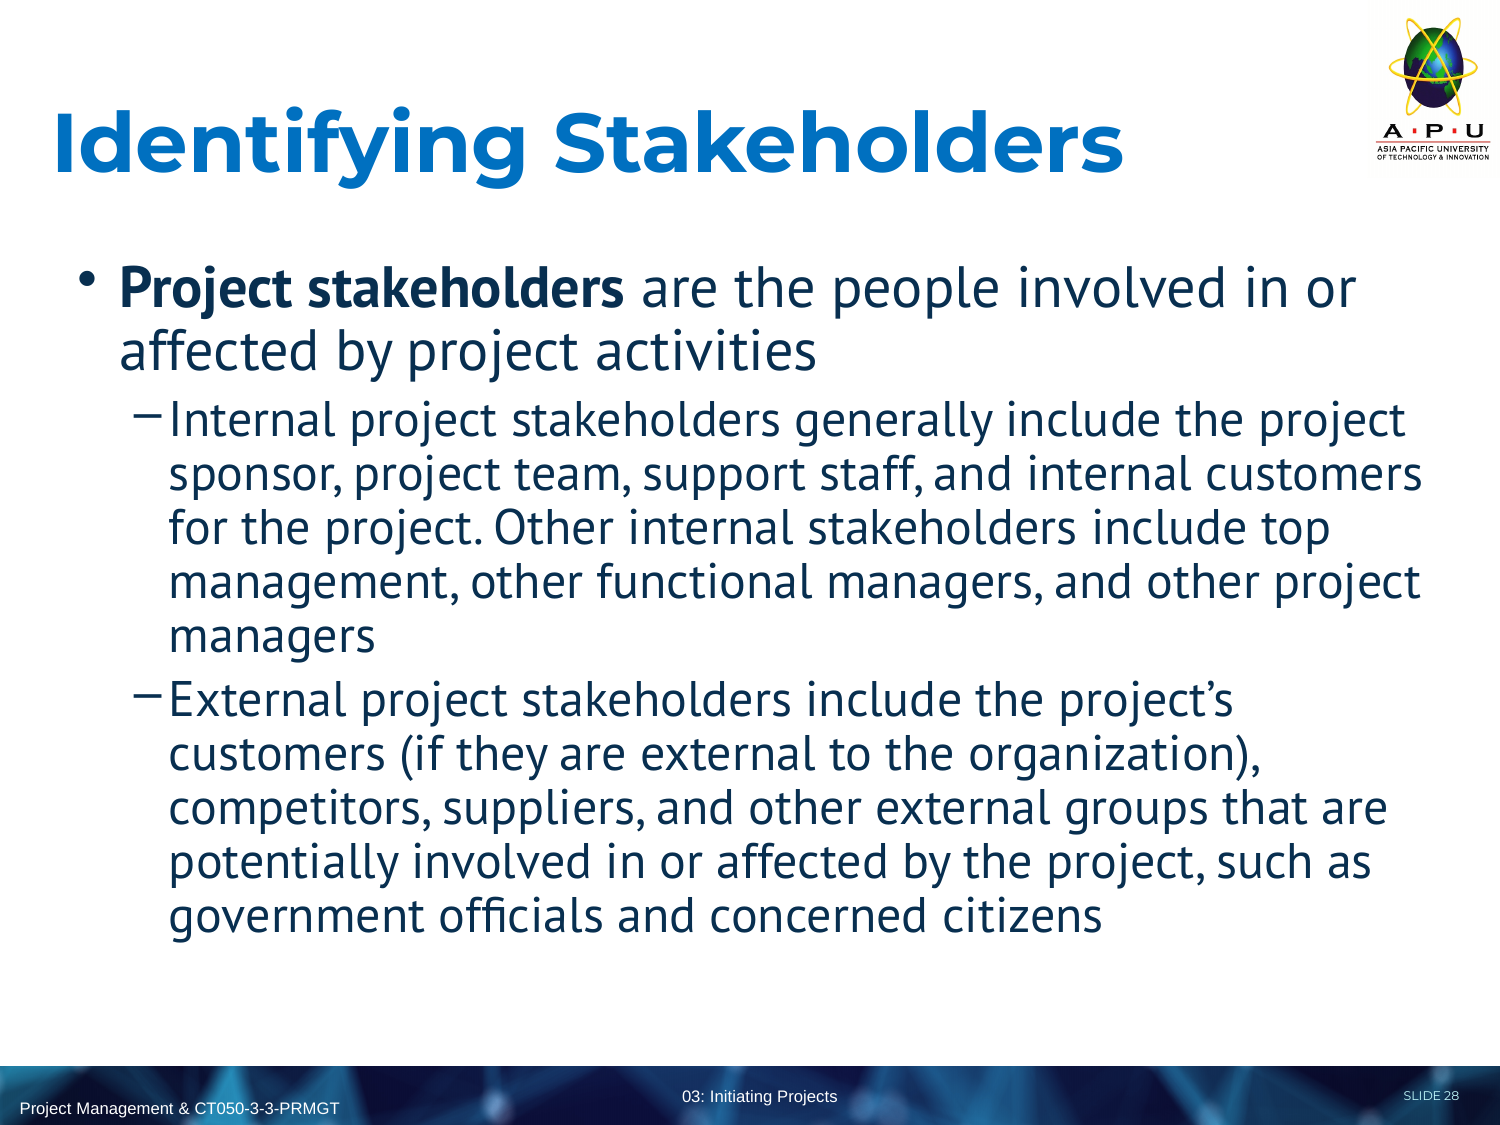

# Identifying Stakeholders
Project stakeholders are the people involved in or affected by project activities
Internal project stakeholders generally include the project sponsor, project team, support staff, and internal customers for the project. Other internal stakeholders include top management, other functional managers, and other project managers
External project stakeholders include the project’s customers (if they are external to the organization), competitors, suppliers, and other external groups that are potentially involved in or affected by the project, such as government officials and concerned citizens